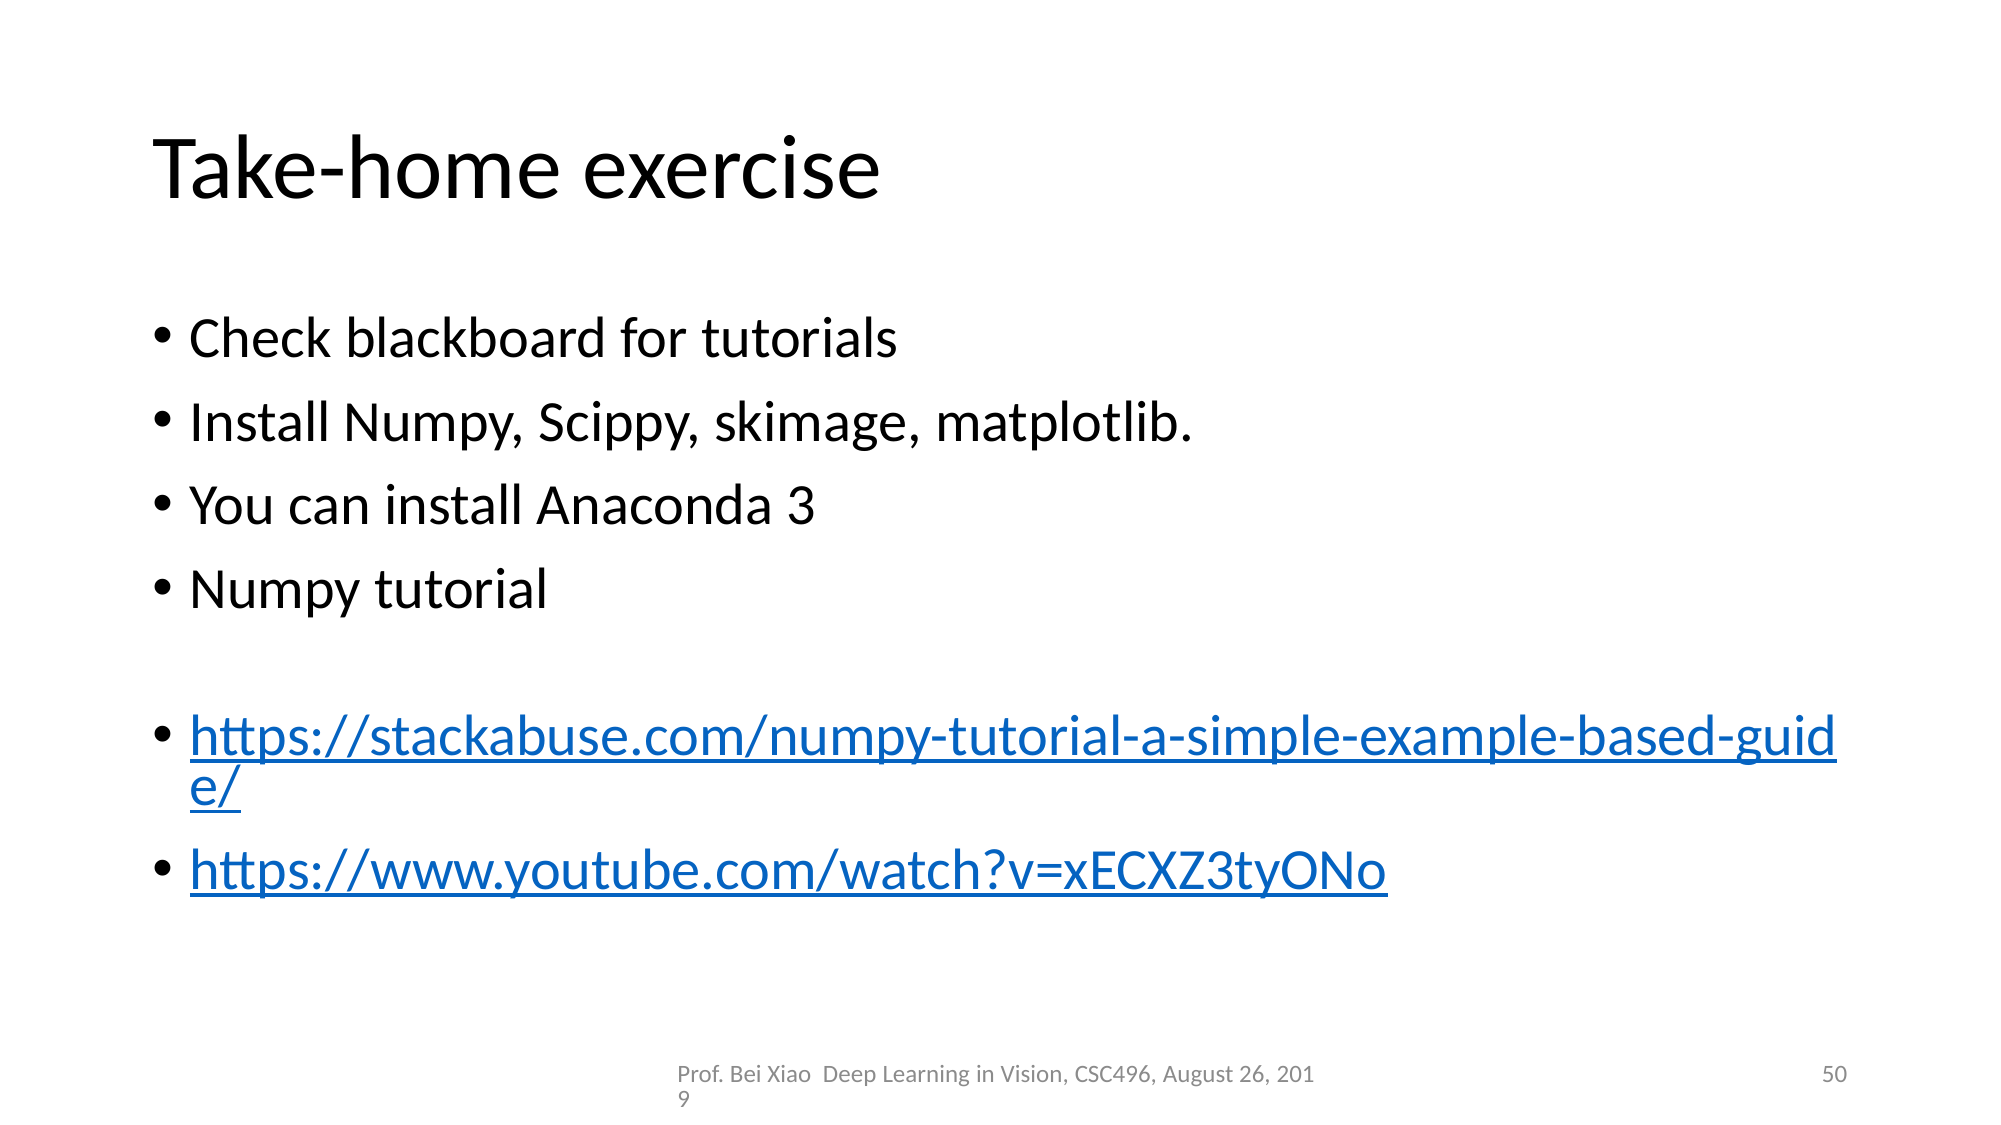

# Take-home exercise
Check blackboard for tutorials
Install Numpy, Scippy, skimage, matplotlib.
You can install Anaconda 3
Numpy tutorial
https://stackabuse.com/numpy-tutorial-a-simple-example-based-guide/
https://www.youtube.com/watch?v=xECXZ3tyONo
Prof. Bei Xiao  Deep Learning in Vision, CSC496, August 26, 2019
50